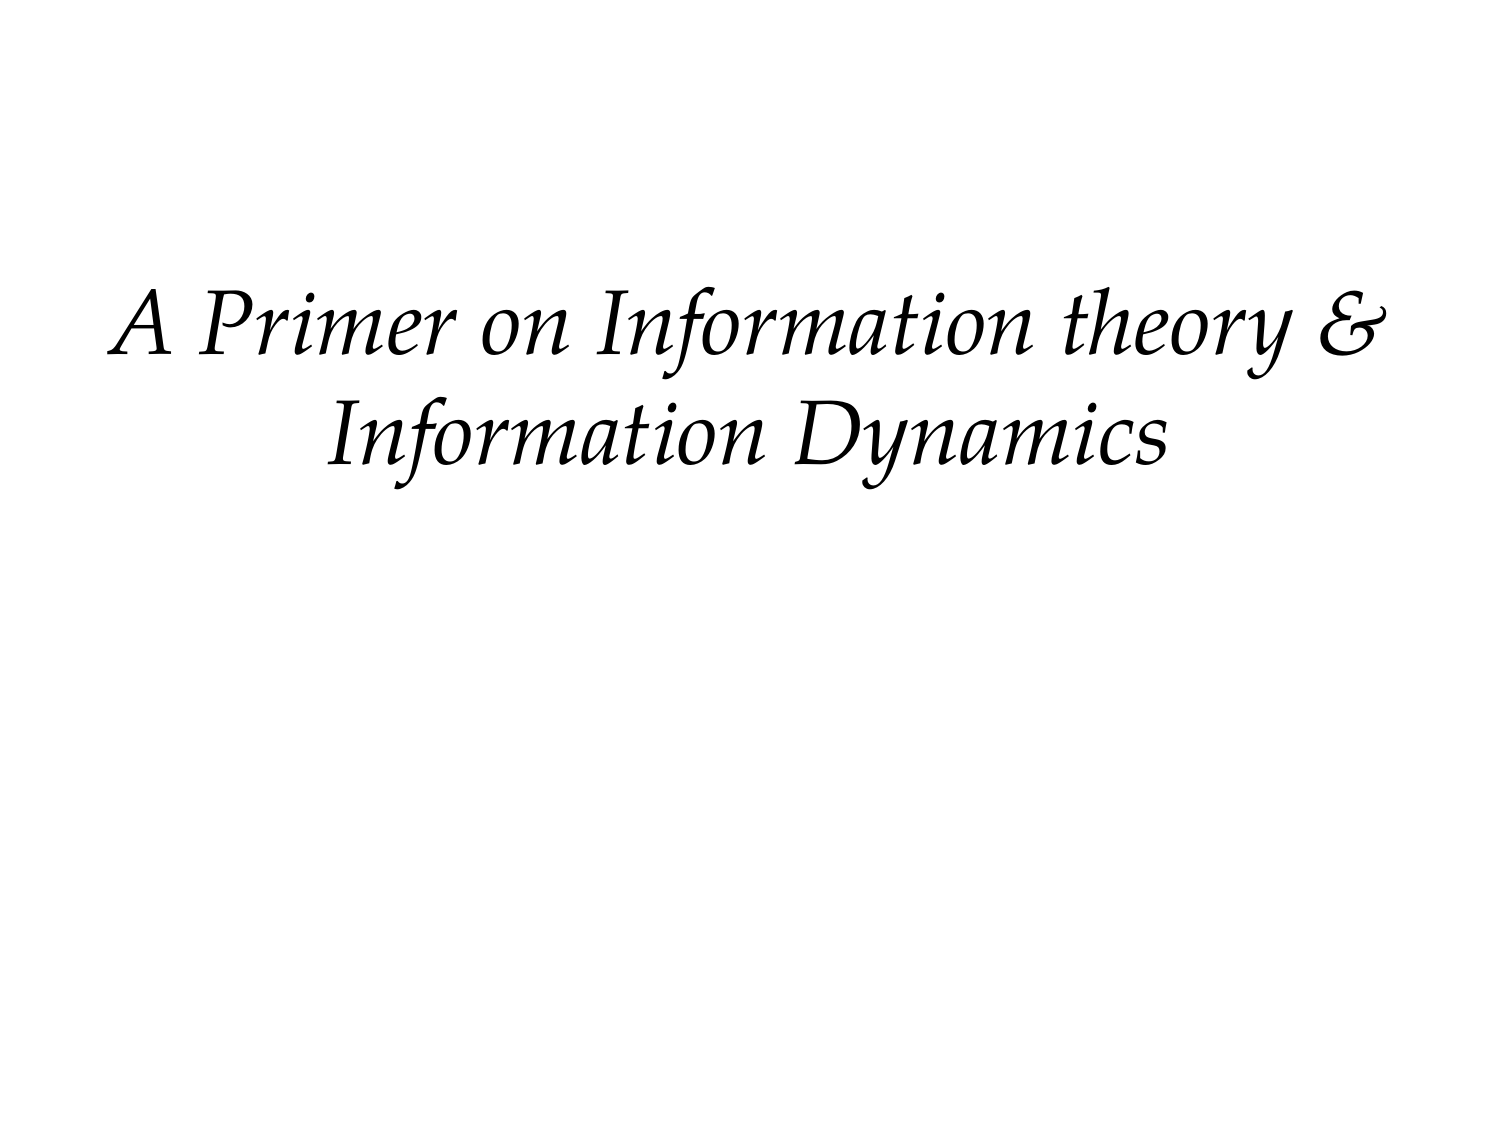

# A Primer on Information theory & Information Dynamics